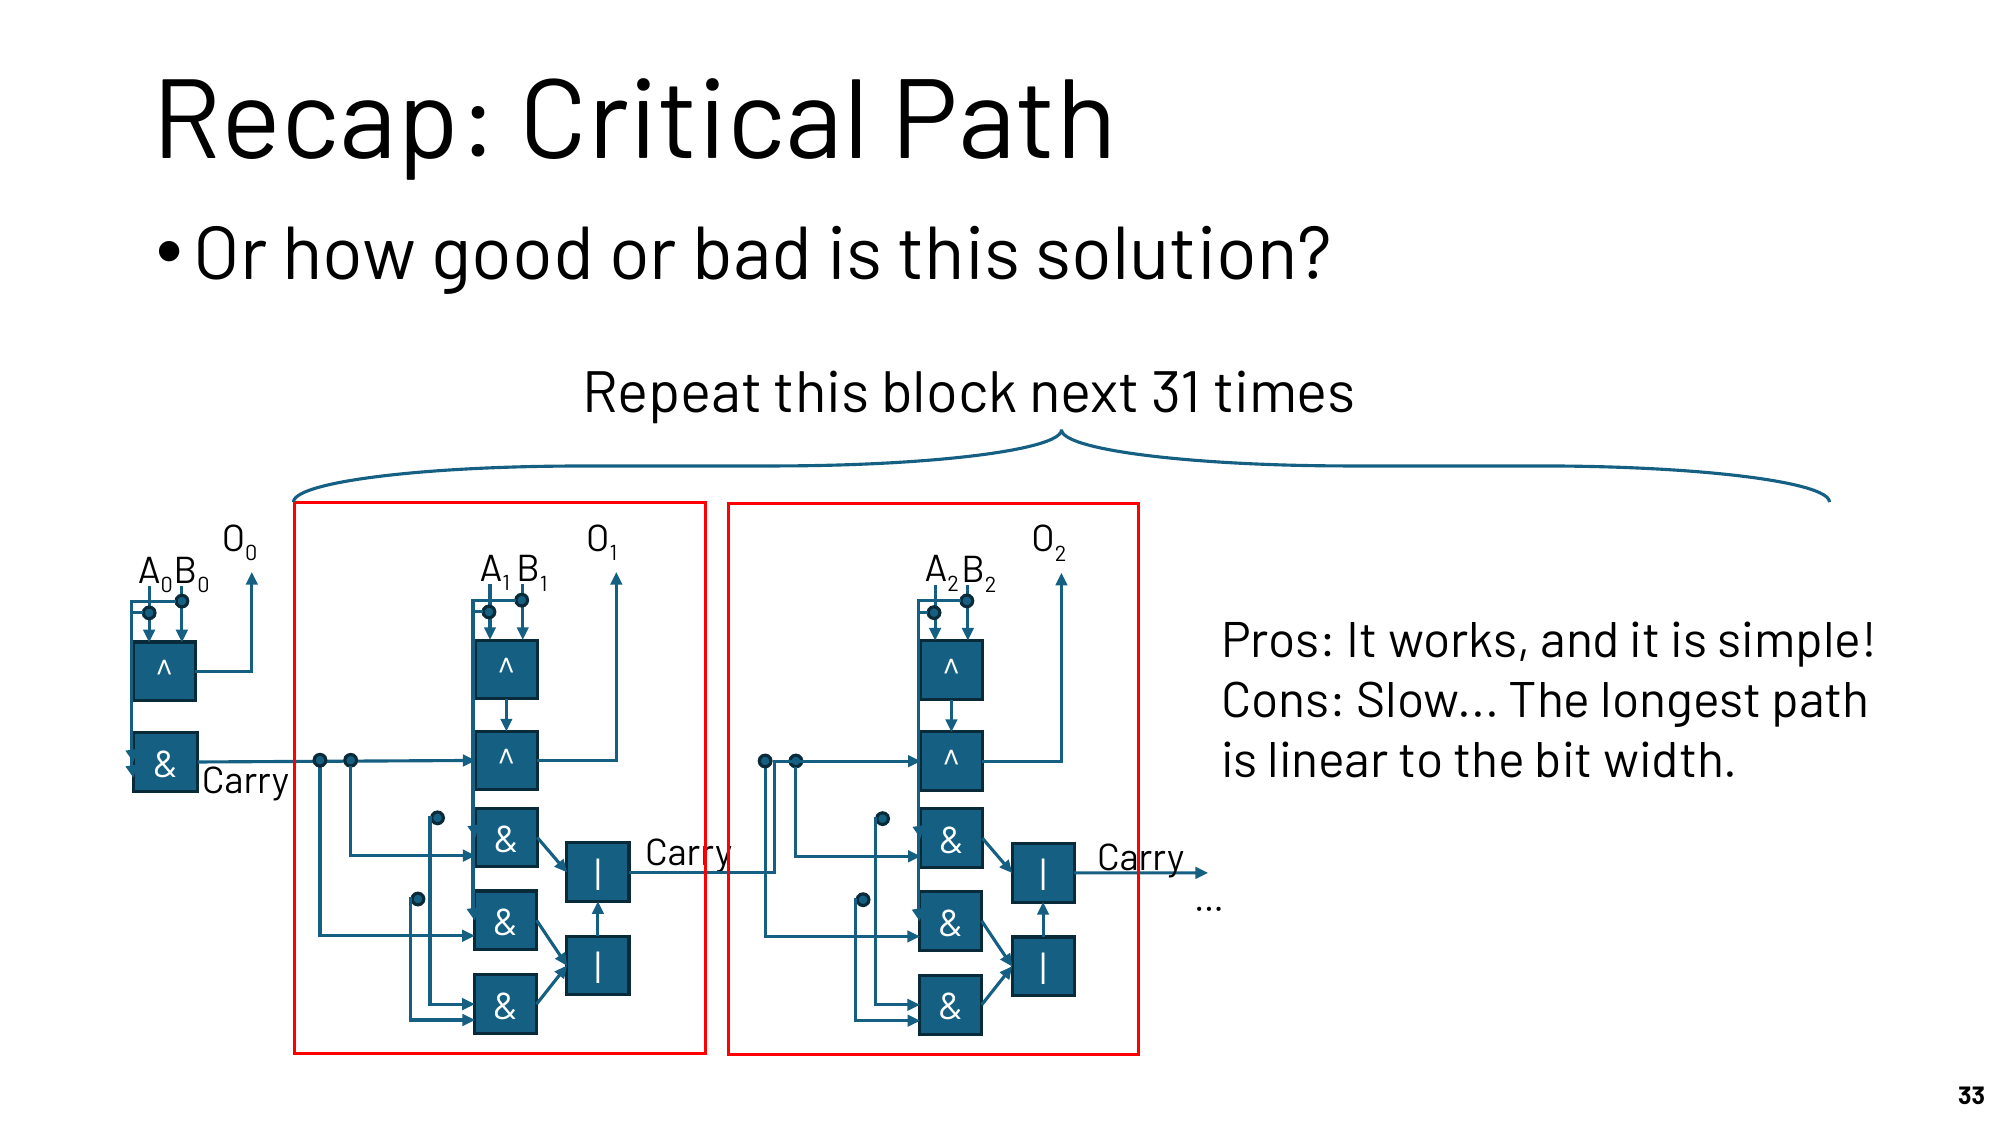

# Recap: Critical Path
Or how good or bad is this solution?
Repeat this block next 31 times

O0
O1
O2
A1
A2
B1
B2
A0
B0

Pros: It works, and it is simple!
Cons: Slow... The longest path is linear to the bit width.

^
^
^
^
^
&
Carry

&
&

Carry
Carry
|
|

…
&
&

|
|
&
&

33